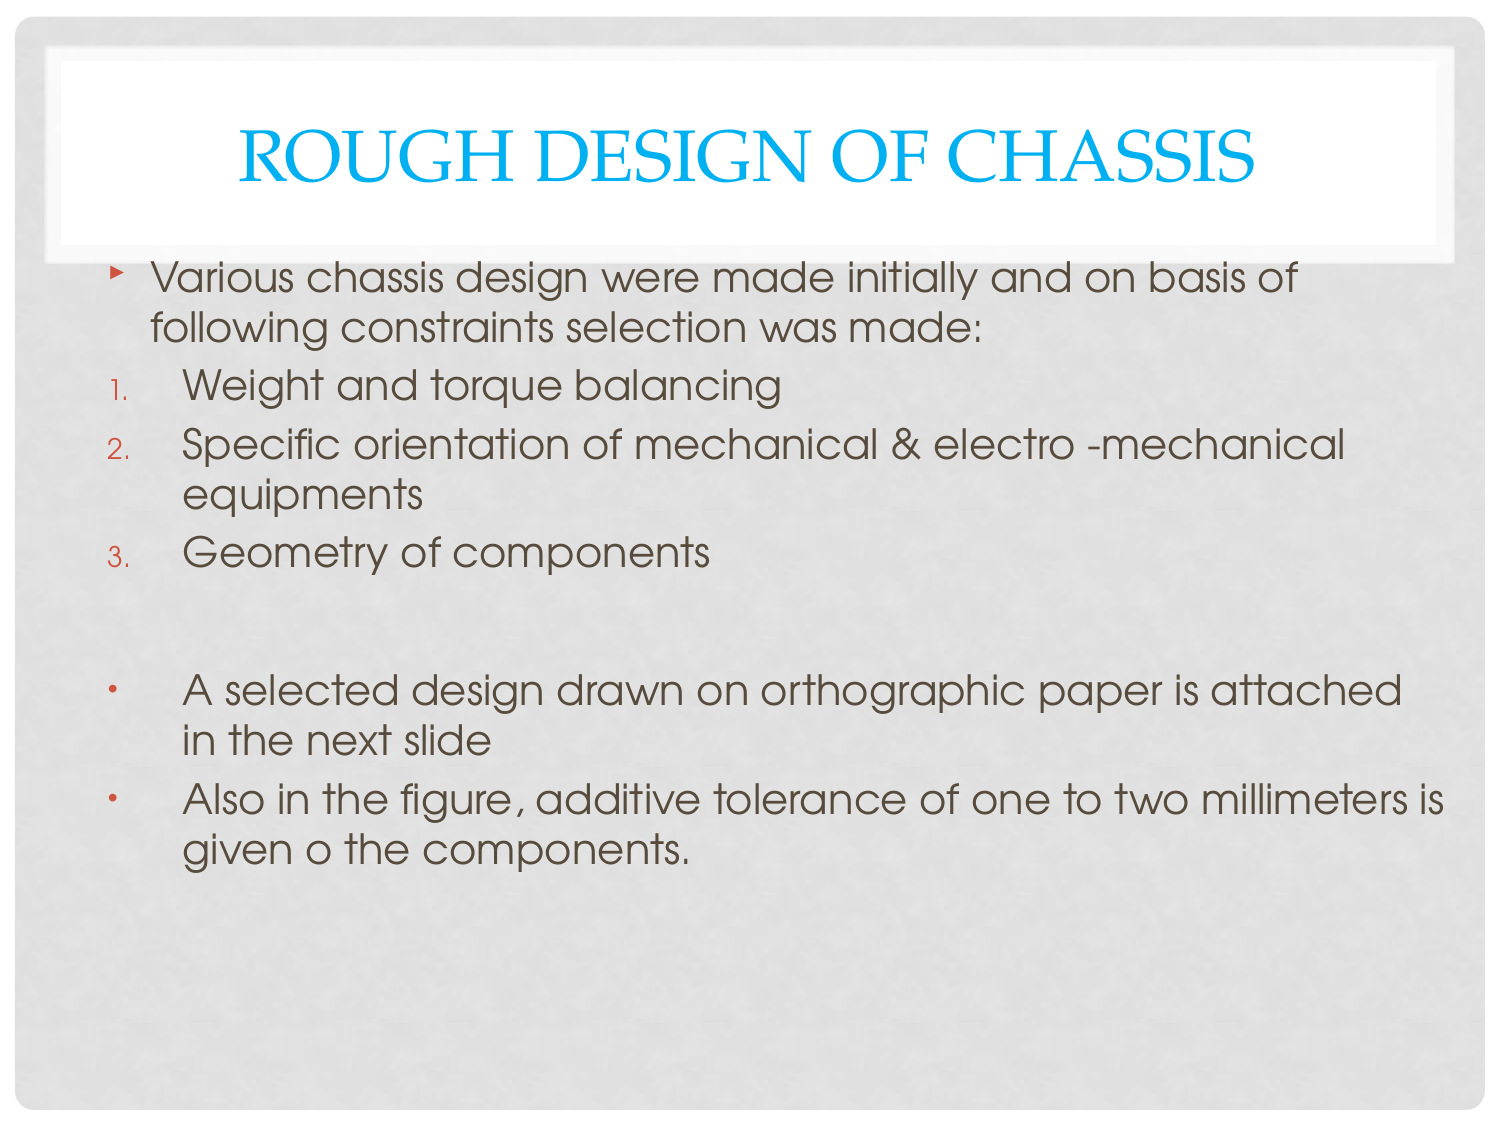

# Rough design of chassis
Various chassis design were made initially and on basis of following constraints selection was made:
Weight and torque balancing
Specific orientation of mechanical & electro -mechanical equipments
Geometry of components

A selected design drawn on orthographic paper is attached in the next slide
Also in the figure, additive tolerance of one to two millimeters is given o the components.